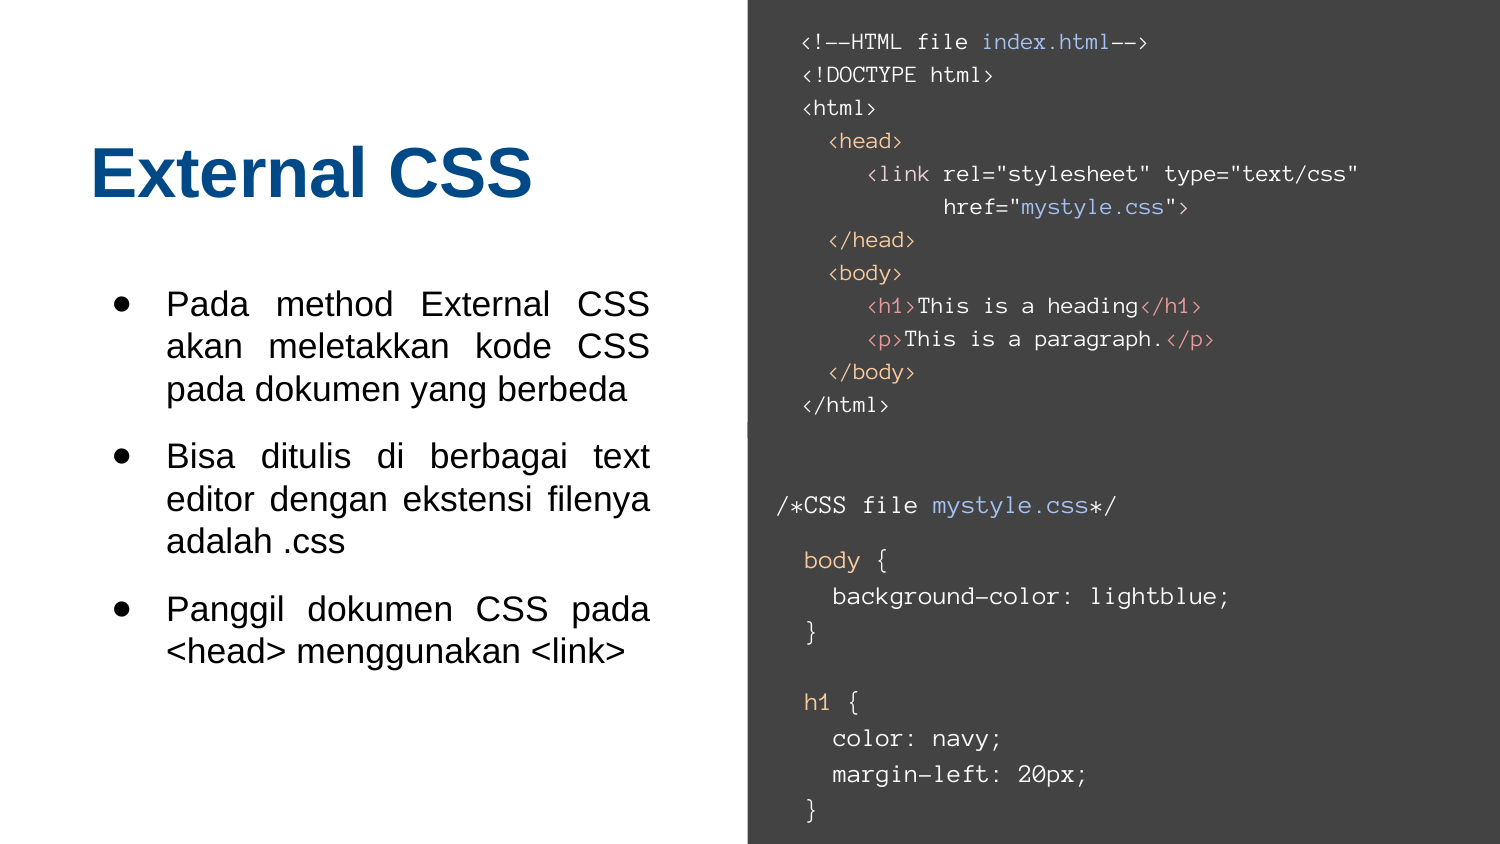

<!--HTML file index.html-->
   <!DOCTYPE html>
   <html>
     <head>
        <link rel="stylesheet" type="text/css"
              href="mystyle.css">
     </head>
     <body>
        <h1>This is a heading</h1>
        <p>This is a paragraph.</p>
     </body>
   </html>
External CSS
Pada method External CSS akan meletakkan kode CSS pada dokumen yang berbeda

Bisa ditulis di berbagai text editor dengan ekstensi filenya adalah .css

Panggil dokumen CSS pada <head> menggunakan <link>

 /*CSS file mystyle.css*/

   body {
     background-color: lightblue;
   }

   h1 {
     color: navy;
     margin-left: 20px;
   }
Build A Website